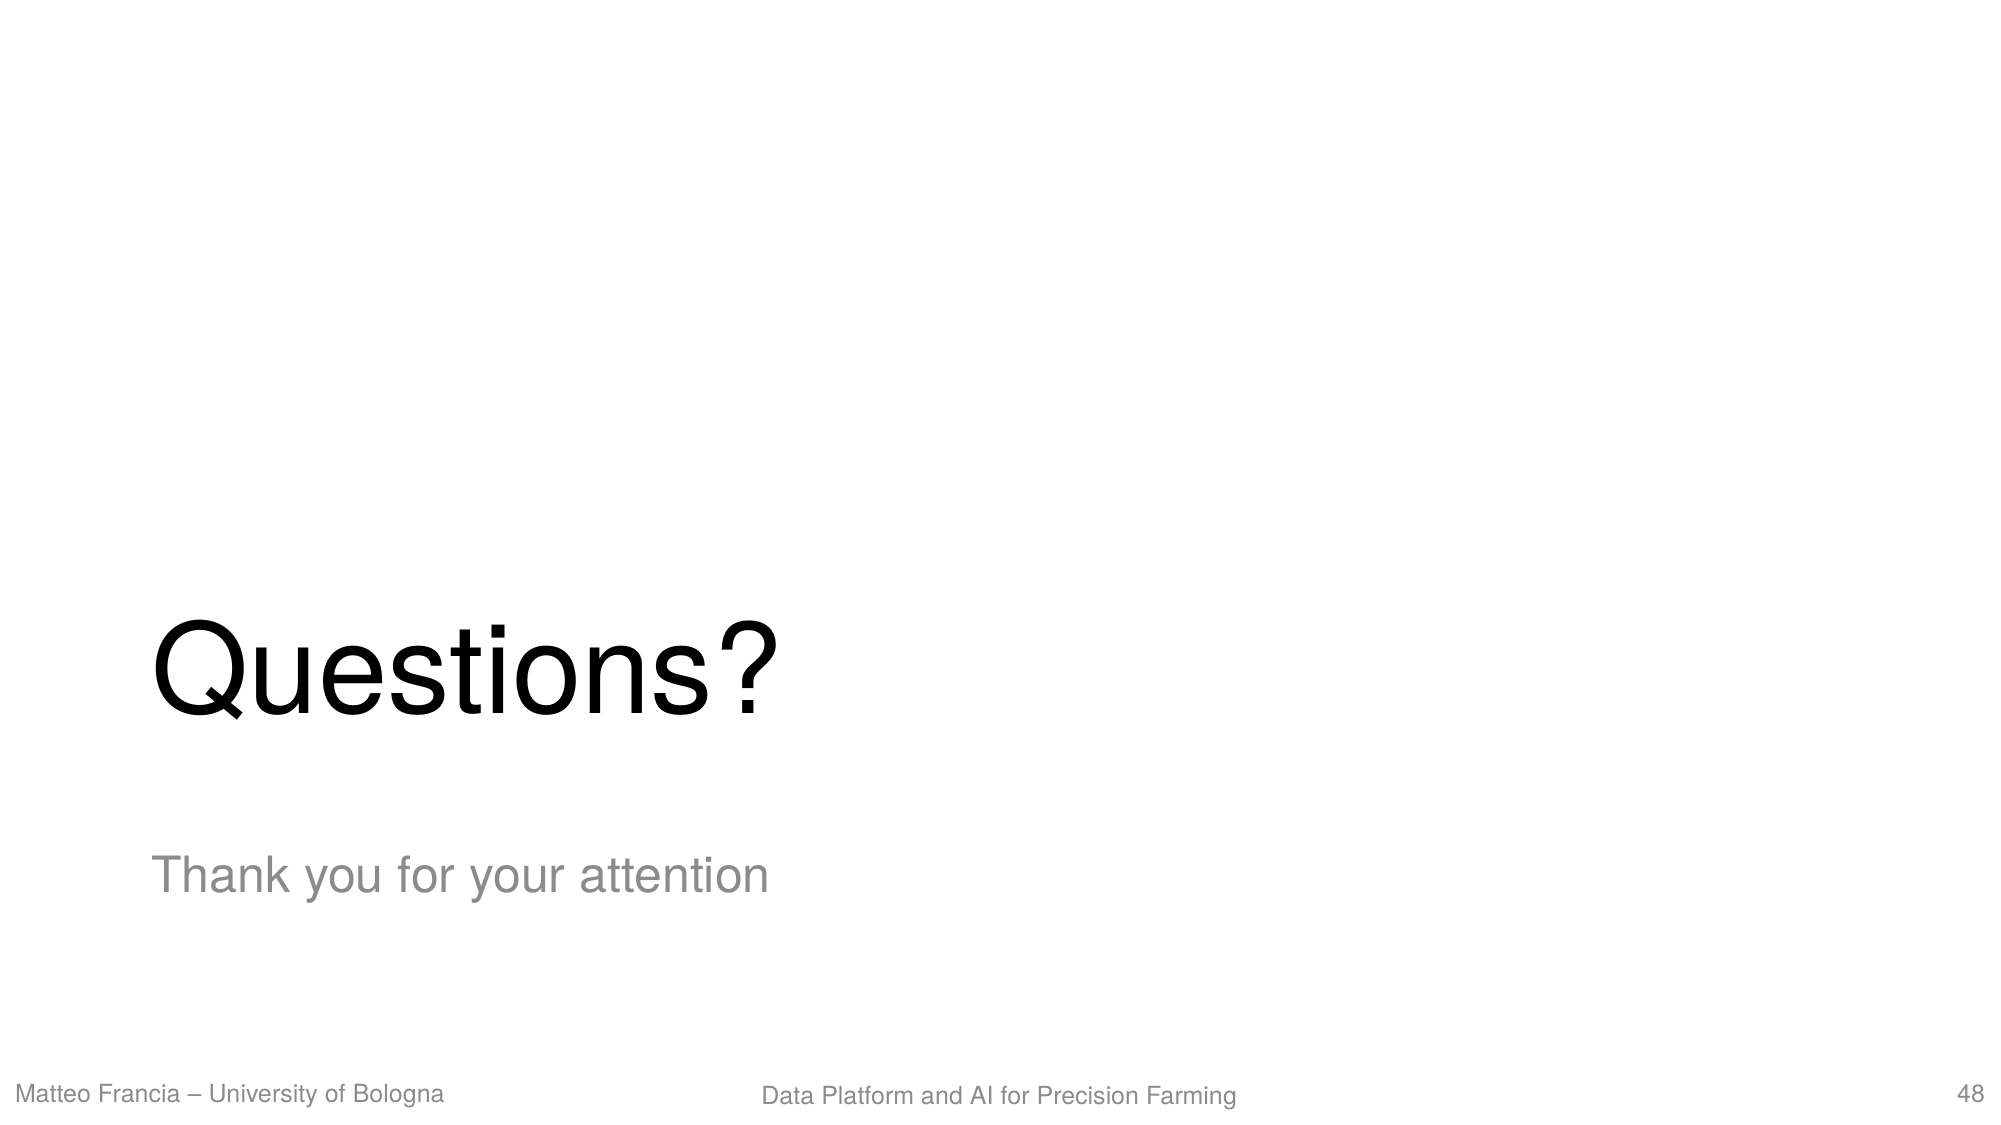

# Questions?
Thank you for your attention
48
Matteo Francia – University of Bologna